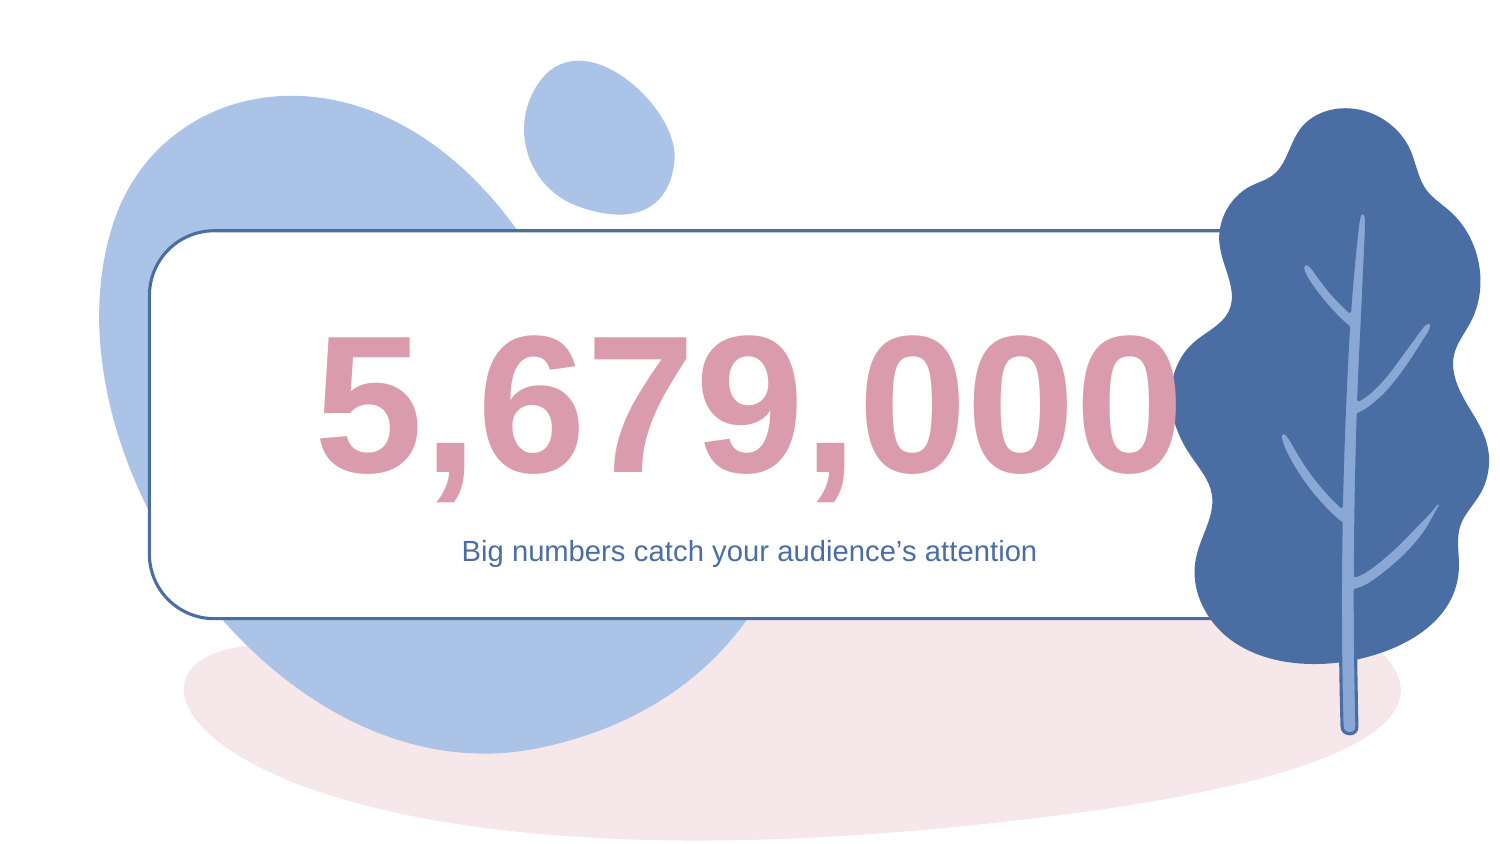

# 5,679,000

Big numbers catch your audience’s attention